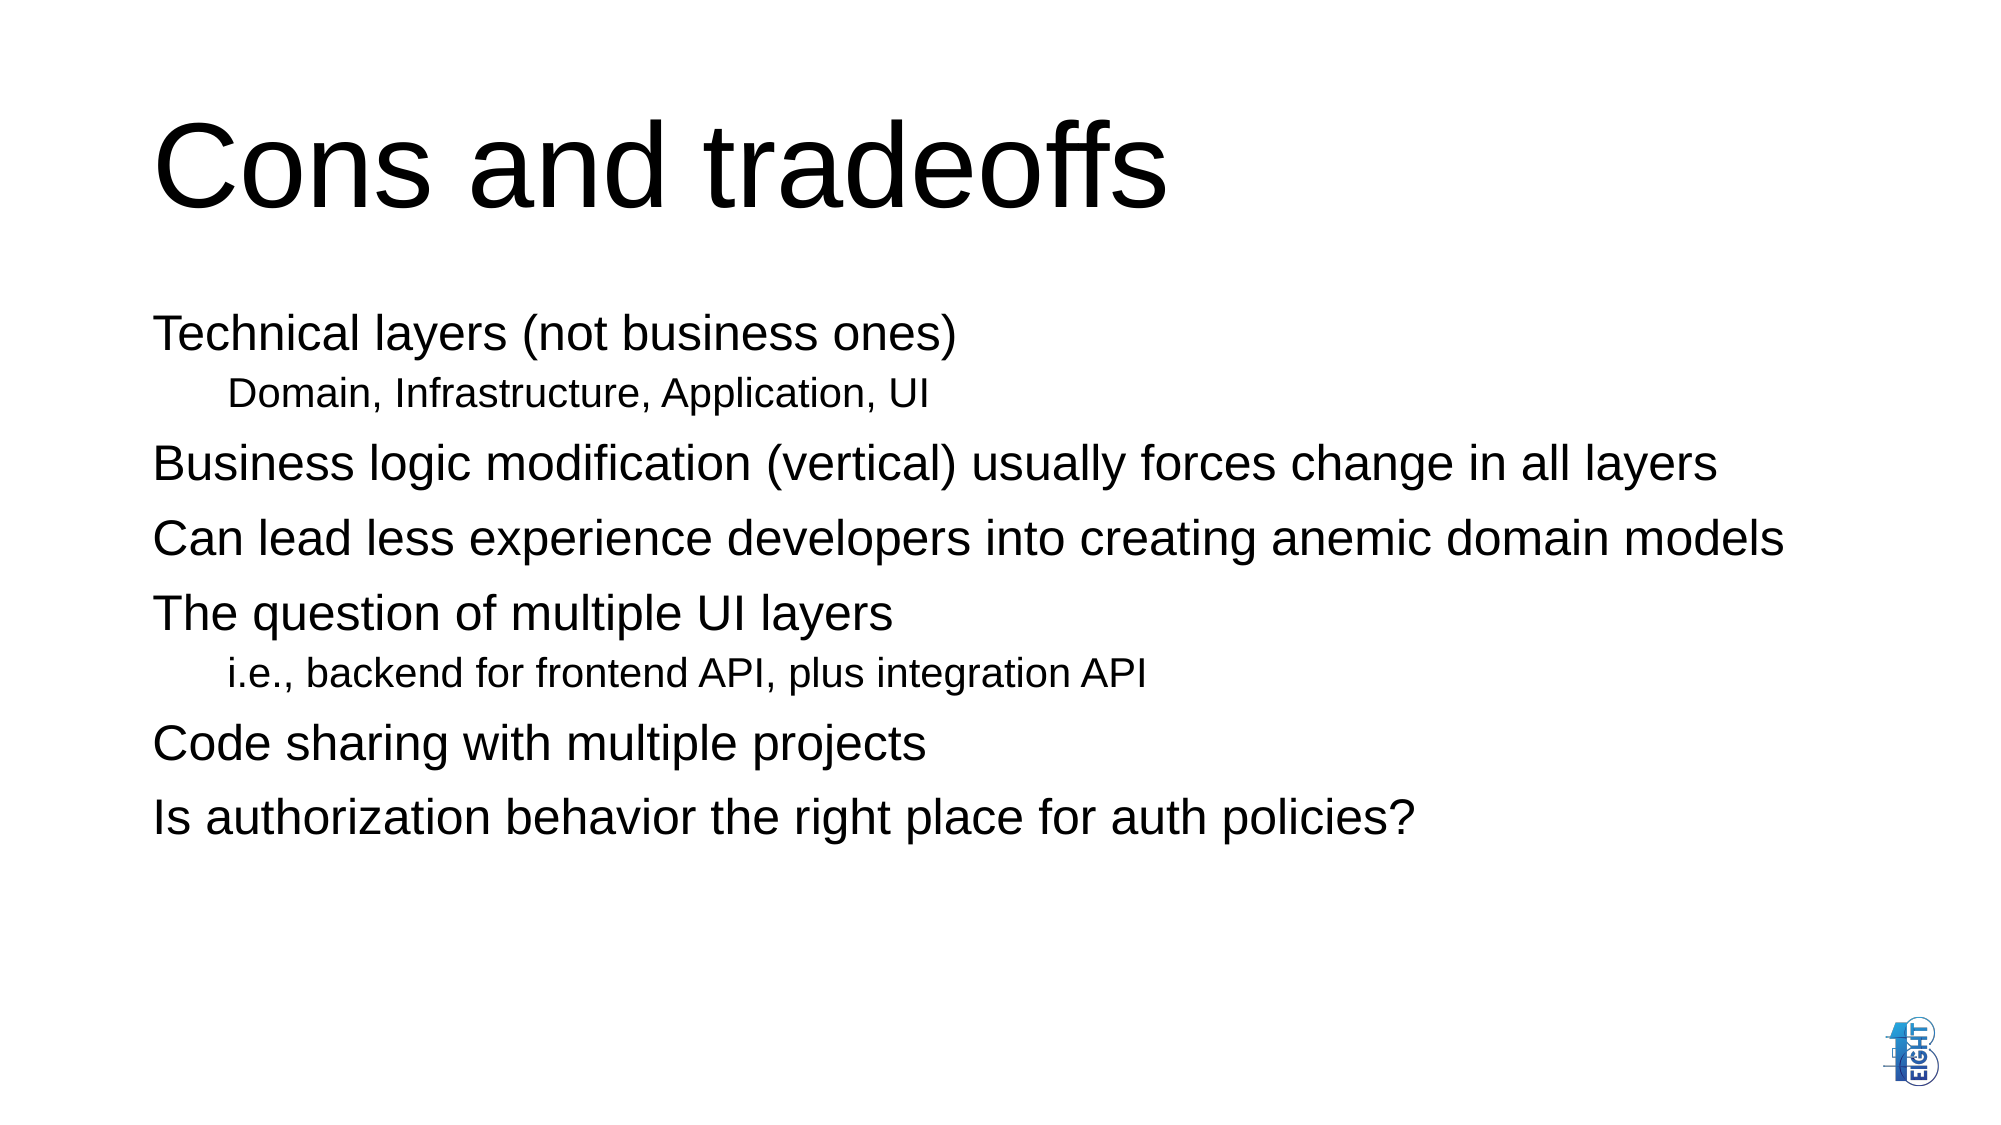

# Cons and tradeoffs
Technical layers (not business ones)
Domain, Infrastructure, Application, UI
Business logic modification (vertical) usually forces change in all layers
Can lead less experience developers into creating anemic domain models
The question of multiple UI layers
i.e., backend for frontend API, plus integration API
Code sharing with multiple projects
Is authorization behavior the right place for auth policies?